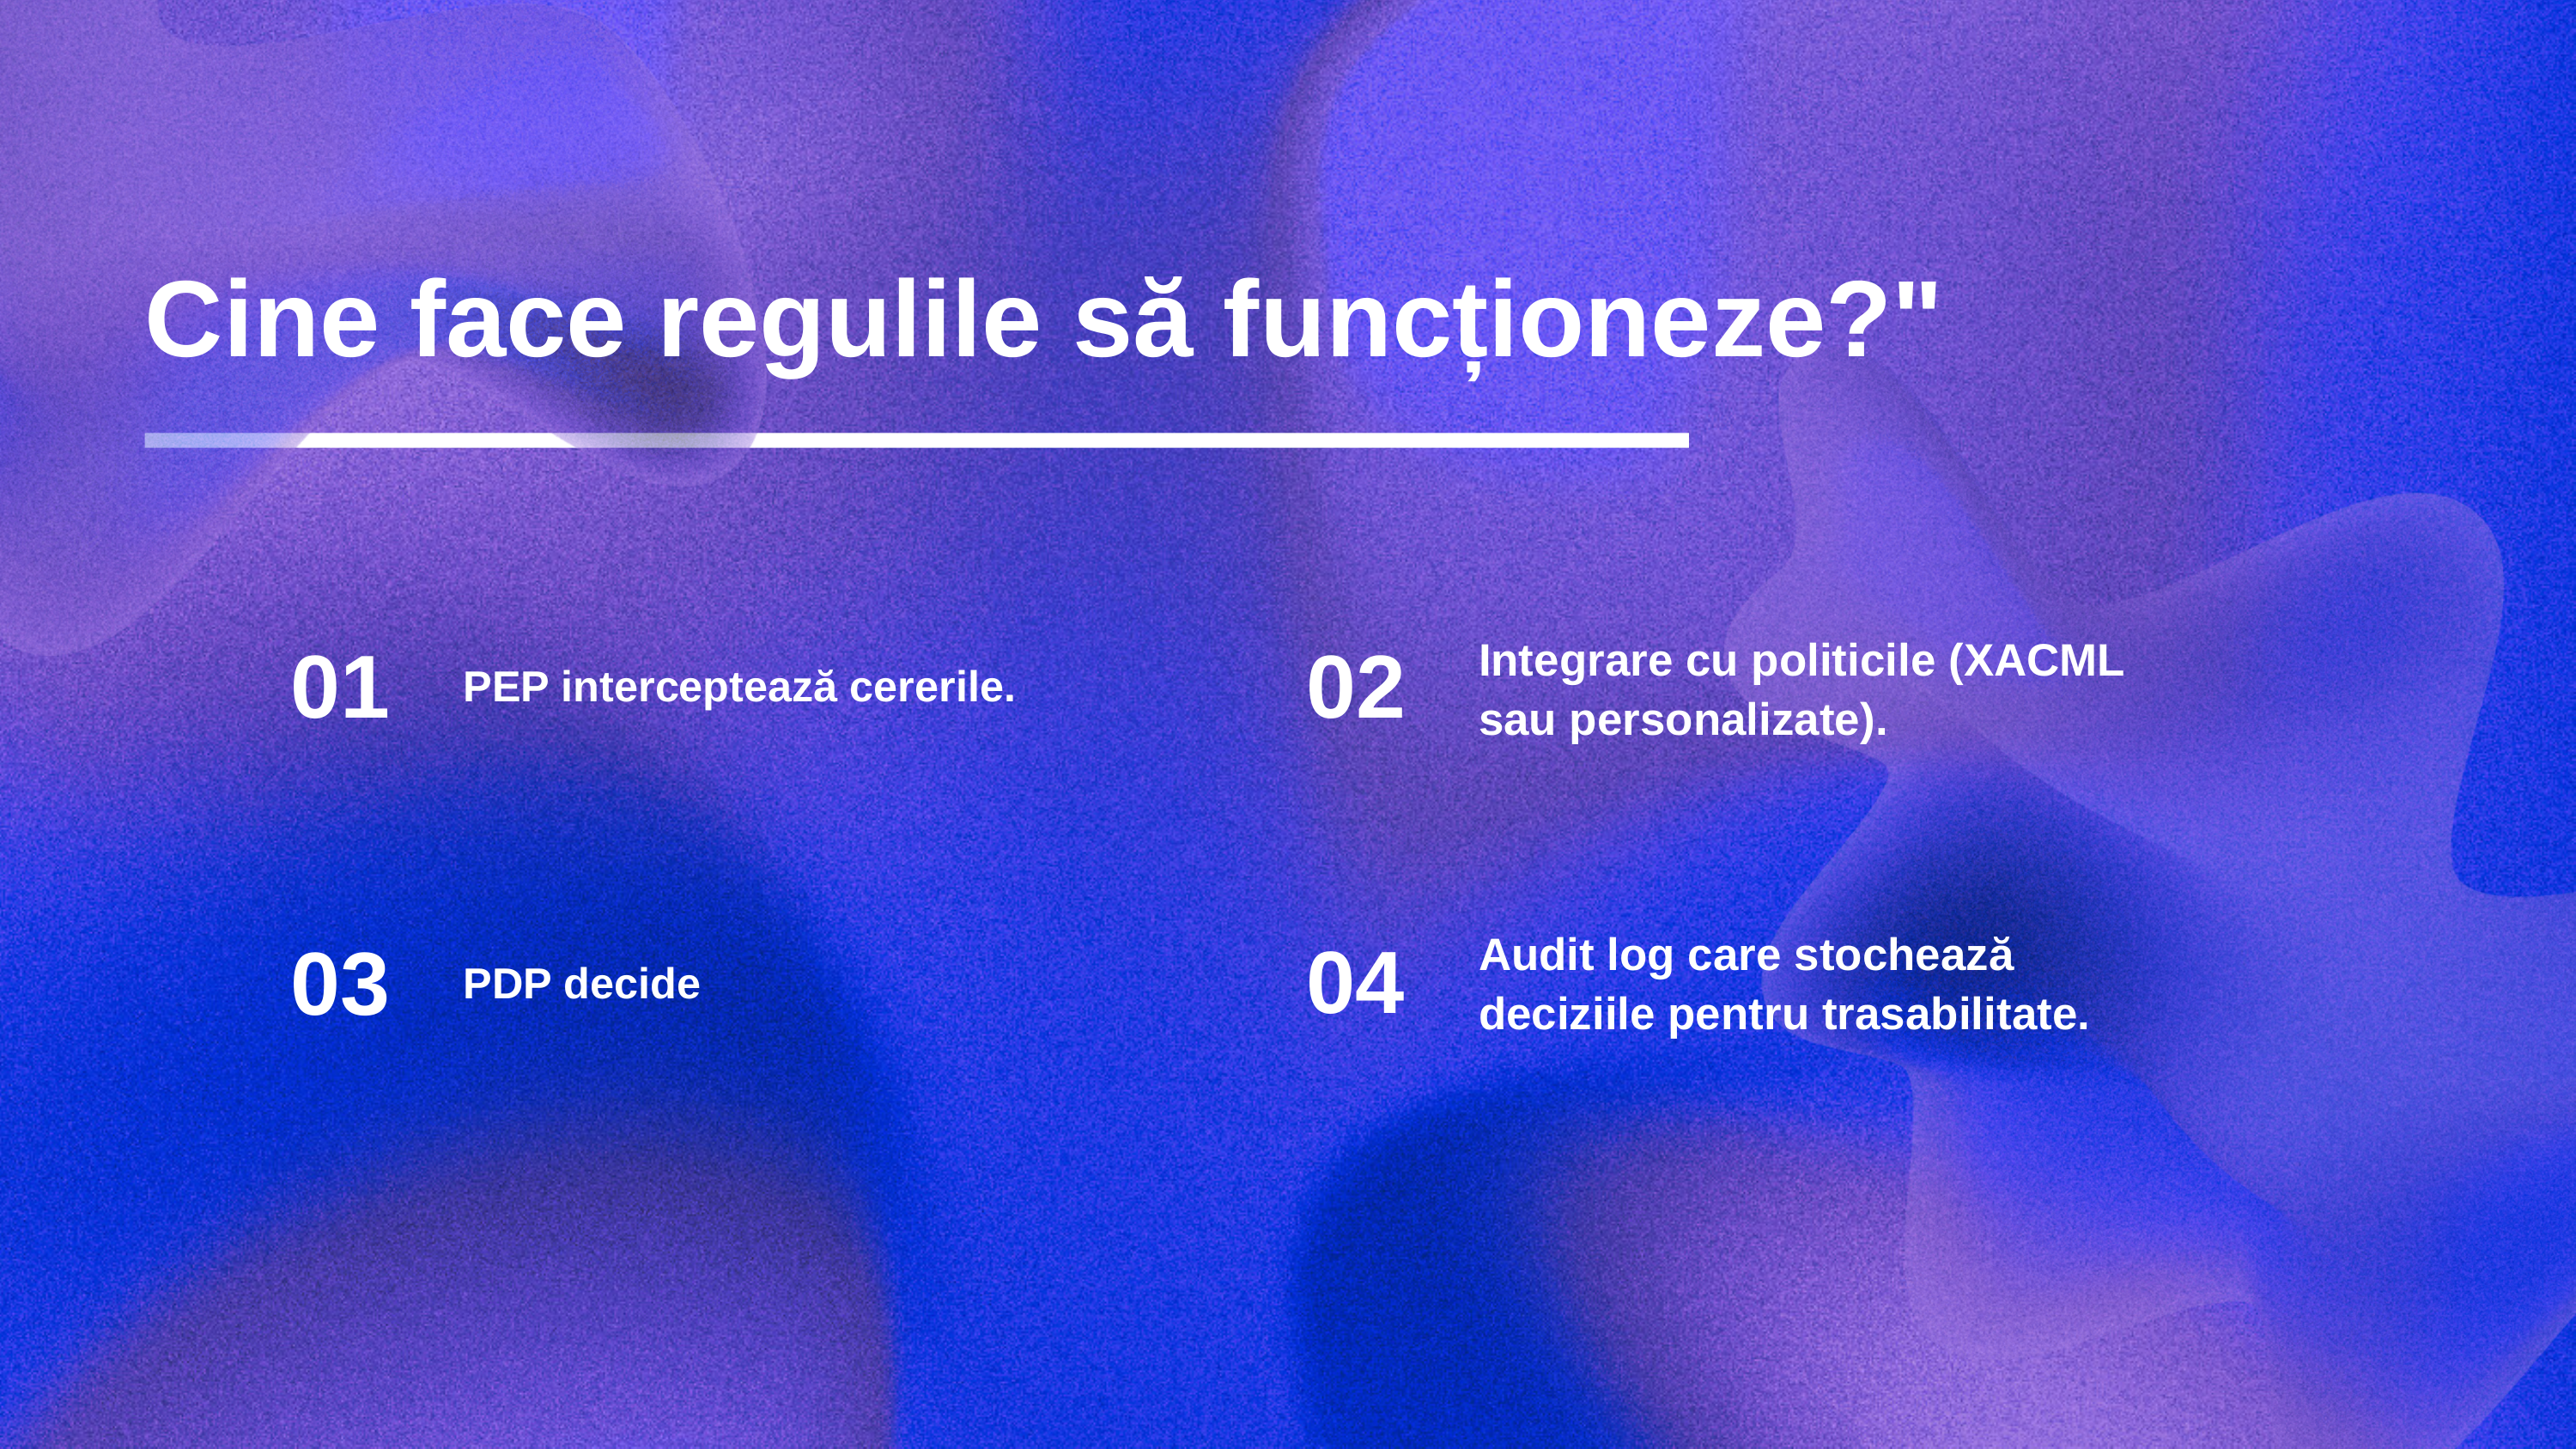

Cine face regulile să funcționeze?"

Integrare cu politicile (XACML sau personalizate).
01
02
PEP interceptează cererile.
Audit log care stochează deciziile pentru trasabilitate.
03
04
PDP decide